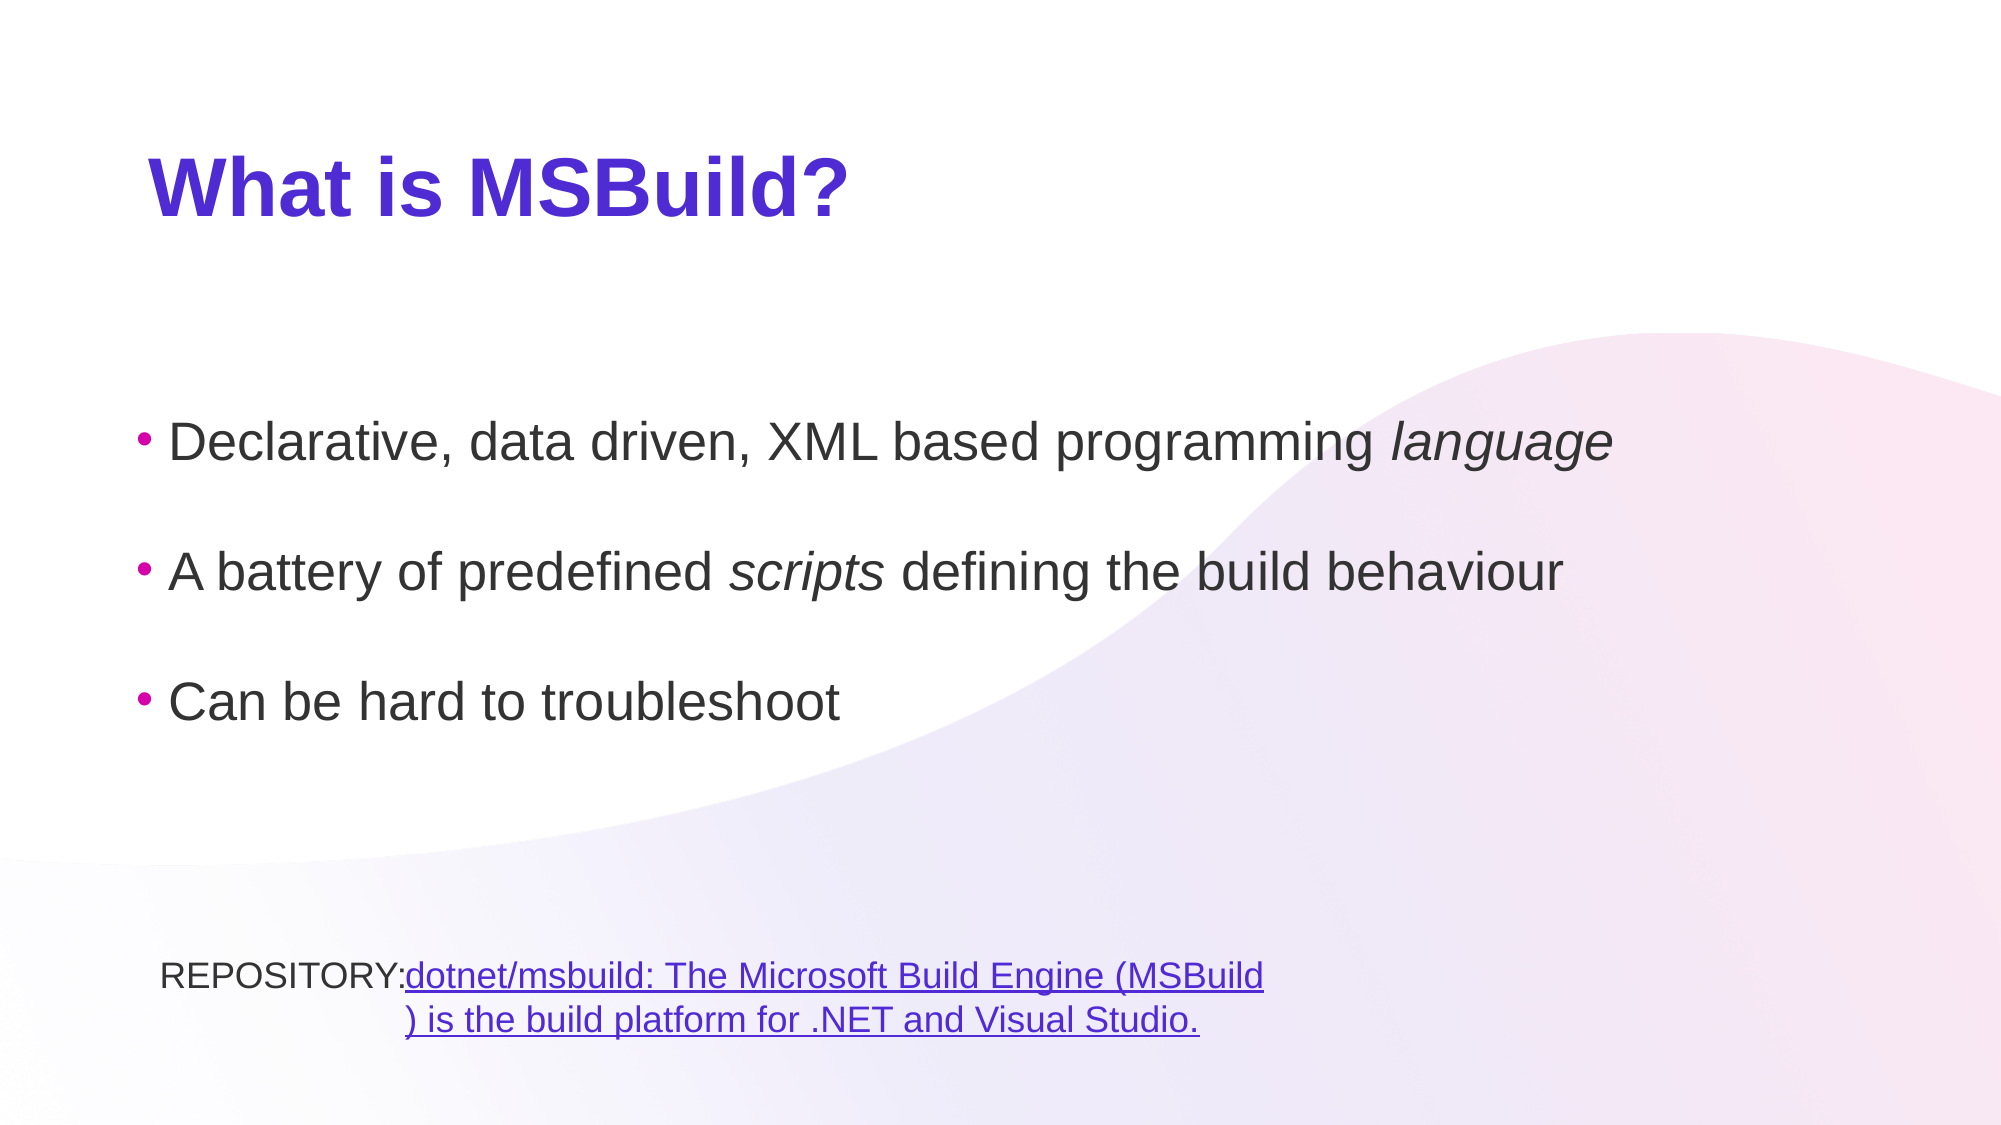

# What is MSBuild?
 Declarative, data driven, XML based programming language
 A battery of predefined scripts defining the build behaviour
 Can be hard to troubleshoot

REPOSITORY:
dotnet/msbuild: The Microsoft Build Engine (MSBuild) is the build platform for .NET and Visual Studio.